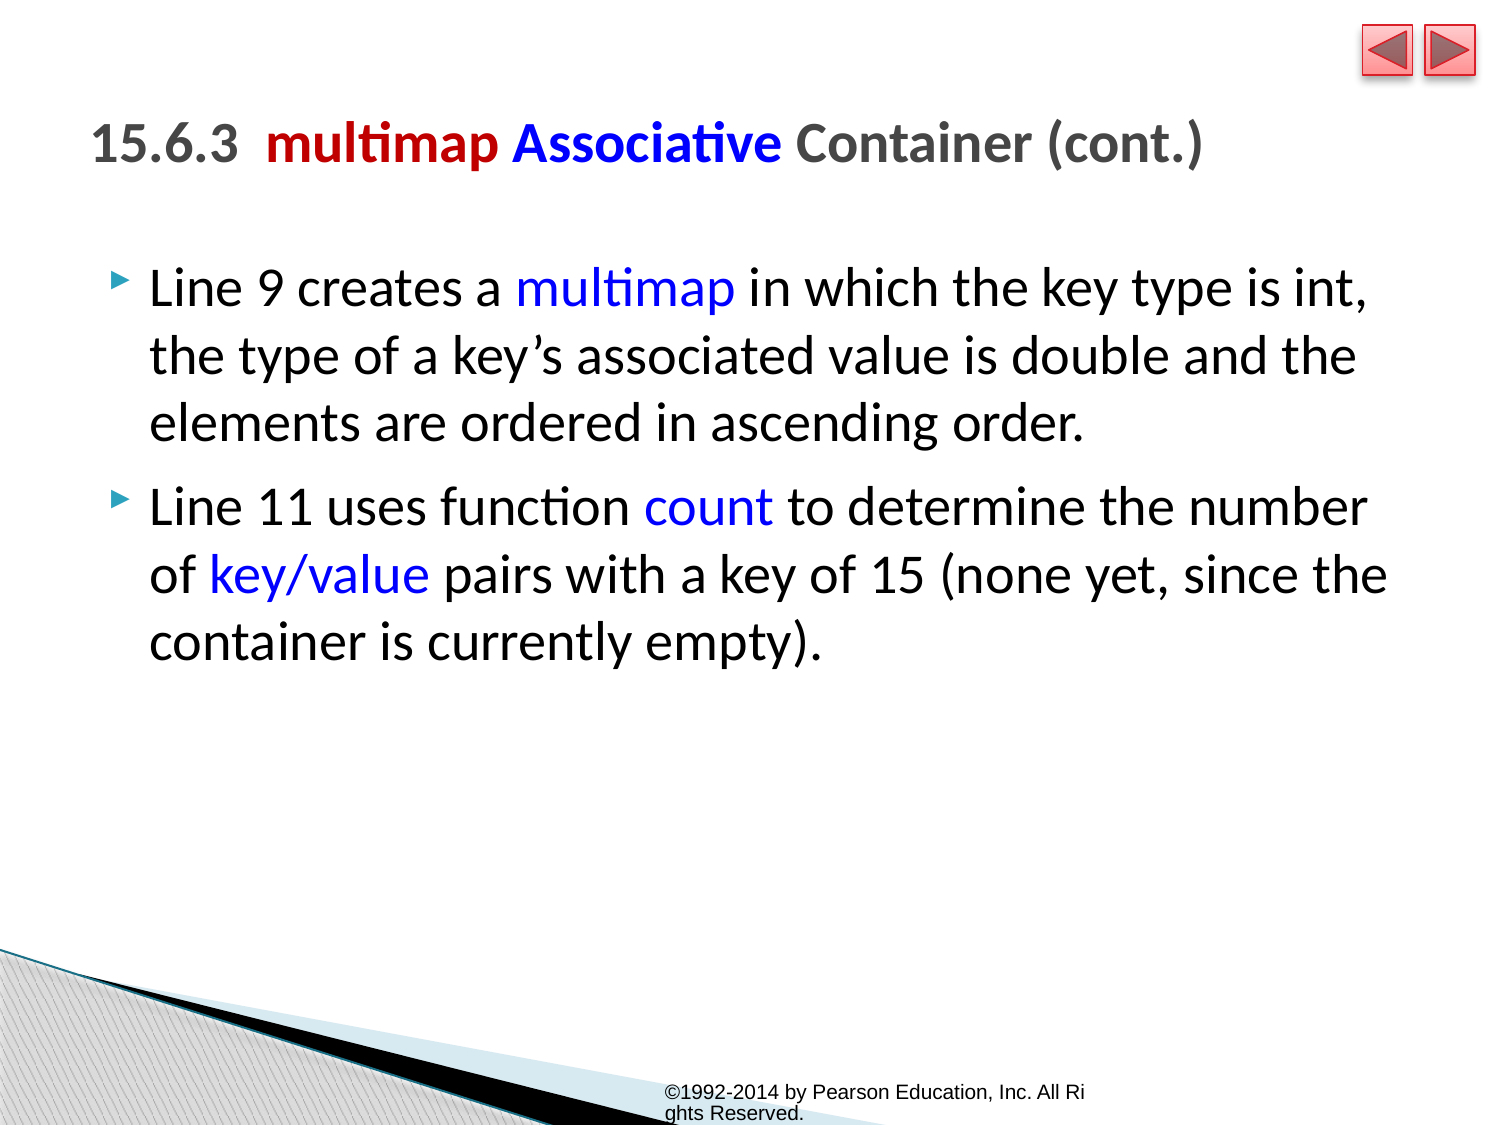

# 15.6.3  multimap Associative Container (cont.)
Line 9 creates a multimap in which the key type is int, the type of a key’s associated value is double and the elements are ordered in ascending order.
Line 11 uses function count to determine the number of key/value pairs with a key of 15 (none yet, since the container is currently empty).
©1992-2014 by Pearson Education, Inc. All Rights Reserved.